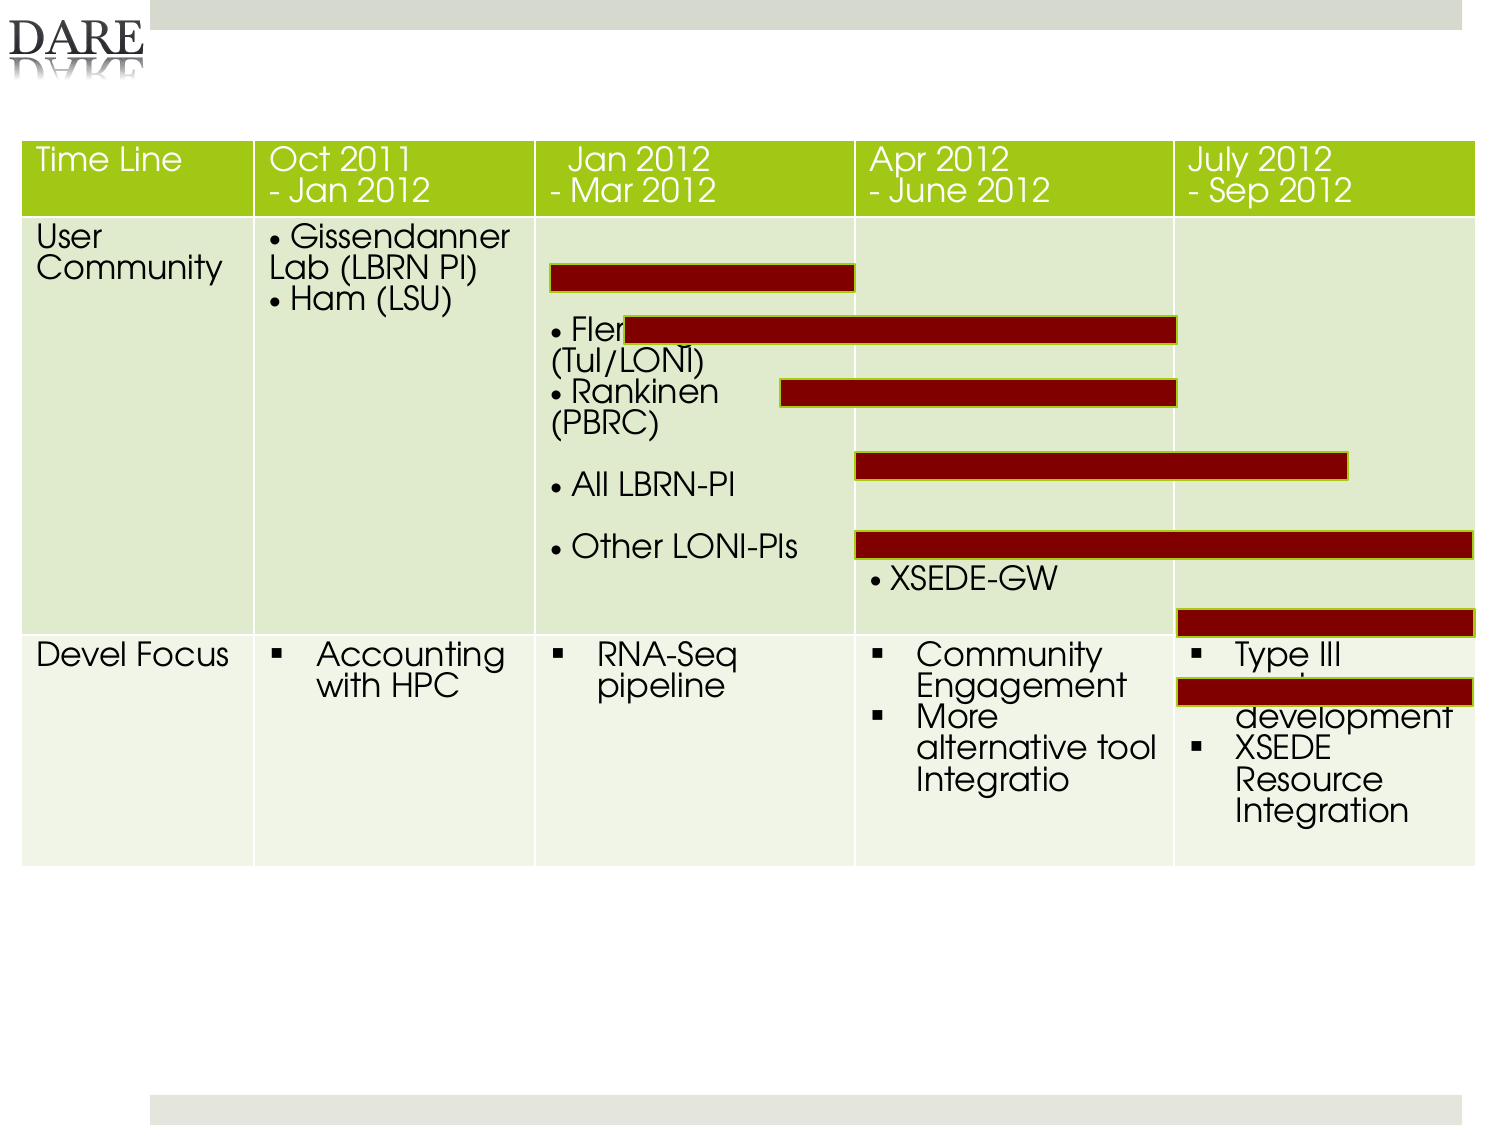

| Time Line | Oct 2011 - Jan 2012 | Jan 2012 - Mar 2012 | Apr 2012 - June 2012 | July 2012 - Sep 2012 |
| --- | --- | --- | --- | --- |
| User Community | Gissendanner Lab (LBRN PI) Ham (LSU) | Flemington (Tul/LONI) Rankinen (PBRC) All LBRN-PI Other LONI-PIs | XSEDE-GW |  |
| Devel Focus | Accounting with HPC | RNA-Seq pipeline | Community Engagement More alternative tool Integratio | Type III service development XSEDE Resource Integration |